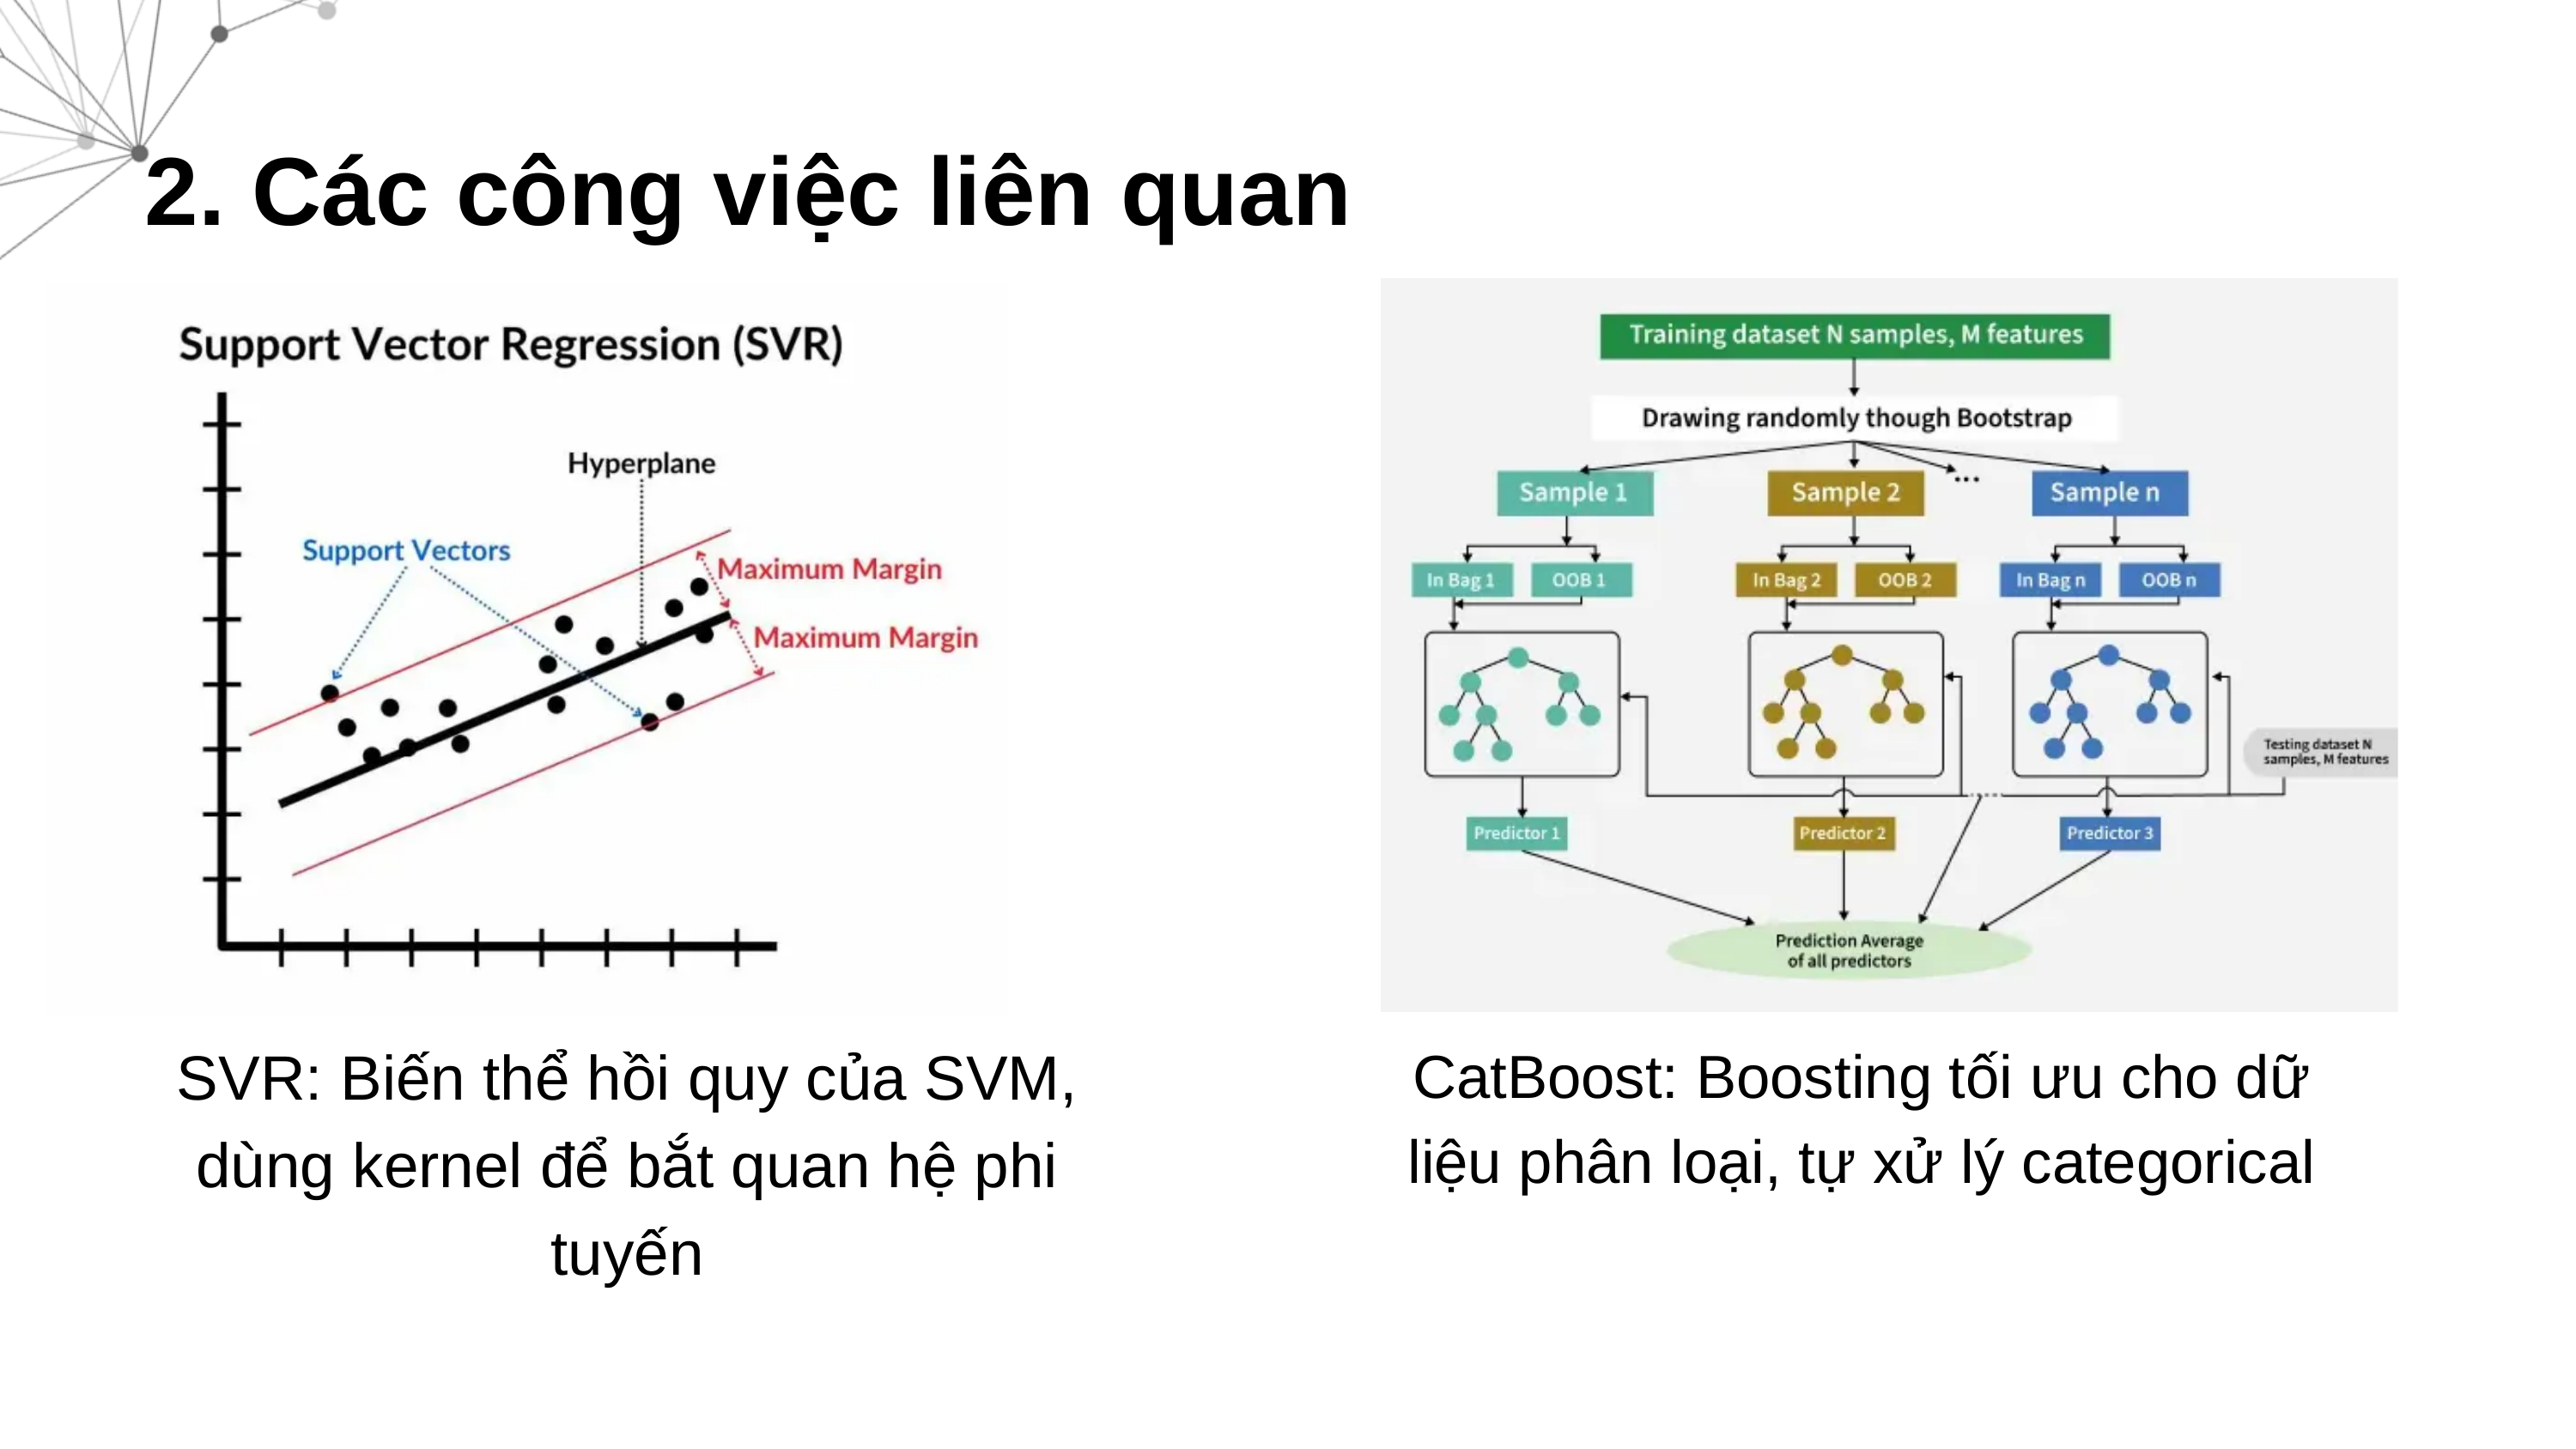

2. Các công việc liên quan

SVR: Biến thể hồi quy của SVM, dùng kernel để bắt quan hệ phi tuyến
CatBoost: Boosting tối ưu cho dữ liệu phân loại, tự xử lý categorical